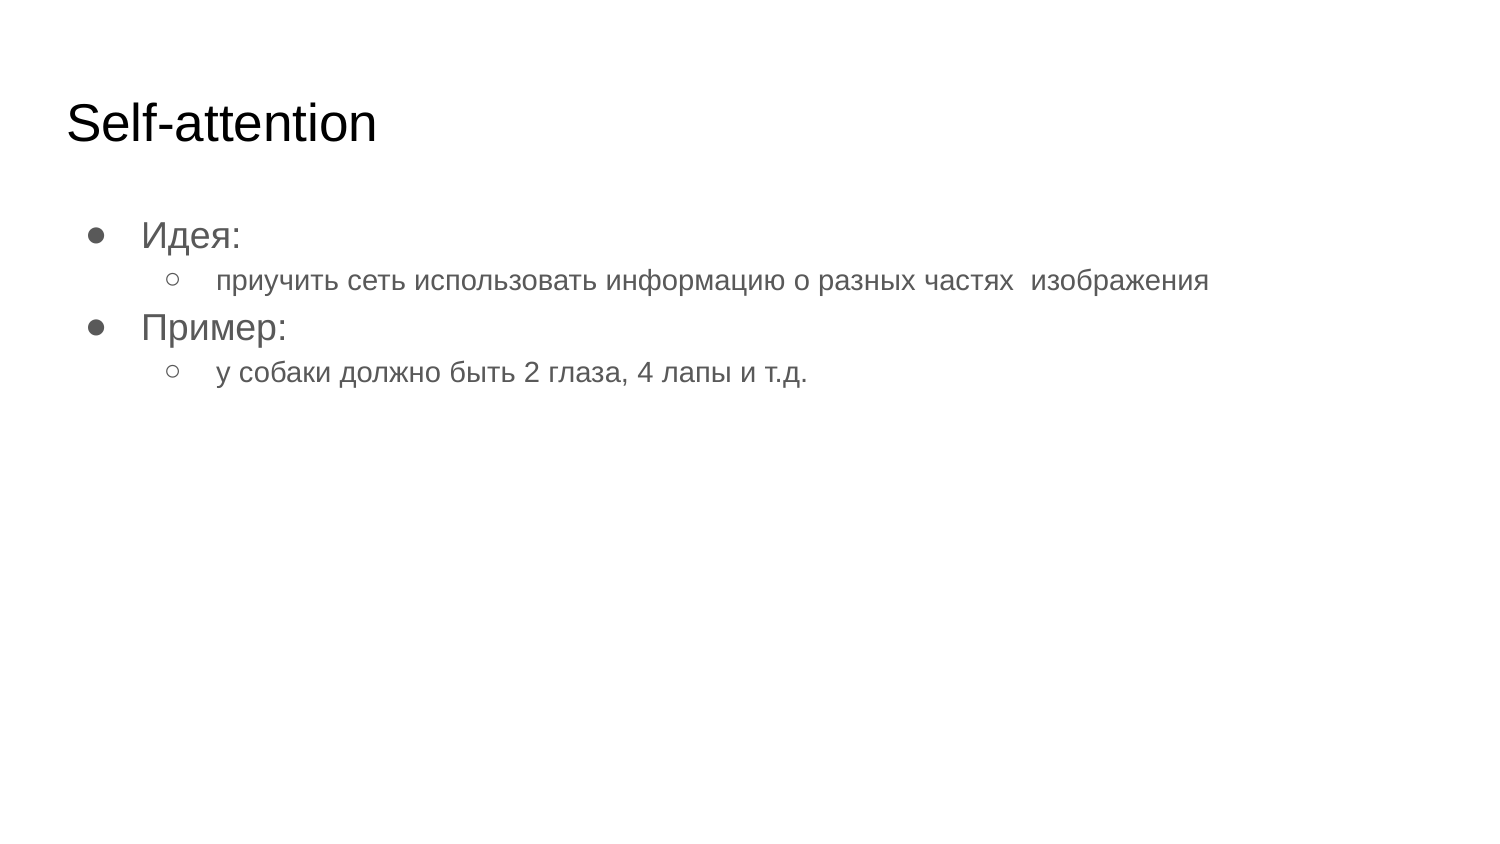

# Self-attention
Идея:
приучить сеть использовать информацию о разных частях  изображения
Пример:
у собаки должно быть 2 глаза, 4 лапы и т.д.